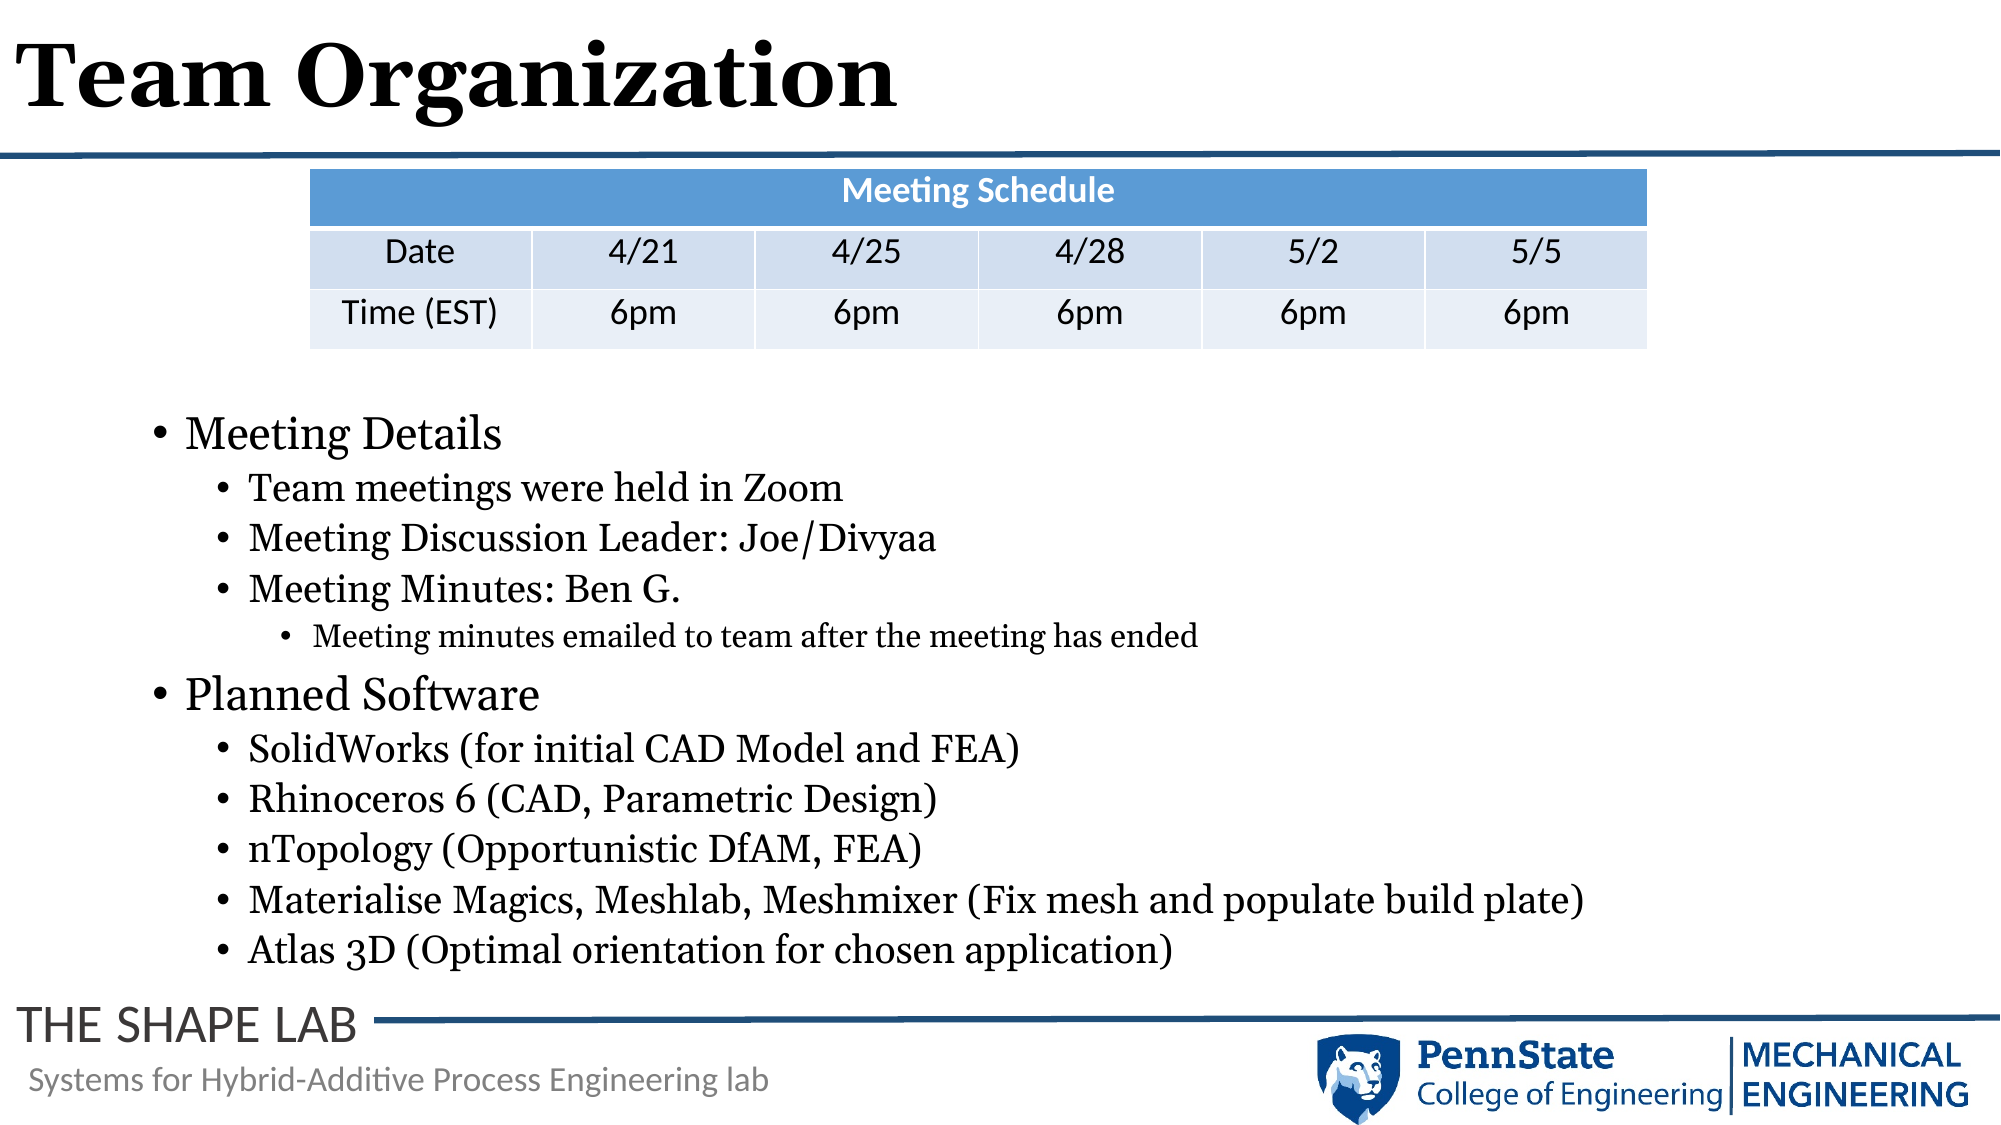

# Team Organization
| Meeting Schedule |  |  |  |  |  |
| --- | --- | --- | --- | --- | --- |
| Date | 4/21 | 4/25 | 4/28 | 5/2 | 5/5 |
| Time (EST) | 6pm | 6pm | 6pm | 6pm | 6pm |
Meeting Details
Team meetings were held in Zoom
Meeting Discussion Leader: Joe/Divyaa
Meeting Minutes: Ben G.
Meeting minutes emailed to team after the meeting has ended
Planned Software
SolidWorks (for initial CAD Model and FEA)
Rhinoceros 6 (CAD, Parametric Design)
nTopology (Opportunistic DfAM, FEA)
Materialise Magics, Meshlab, Meshmixer (Fix mesh and populate build plate)
Atlas 3D (Optimal orientation for chosen application)